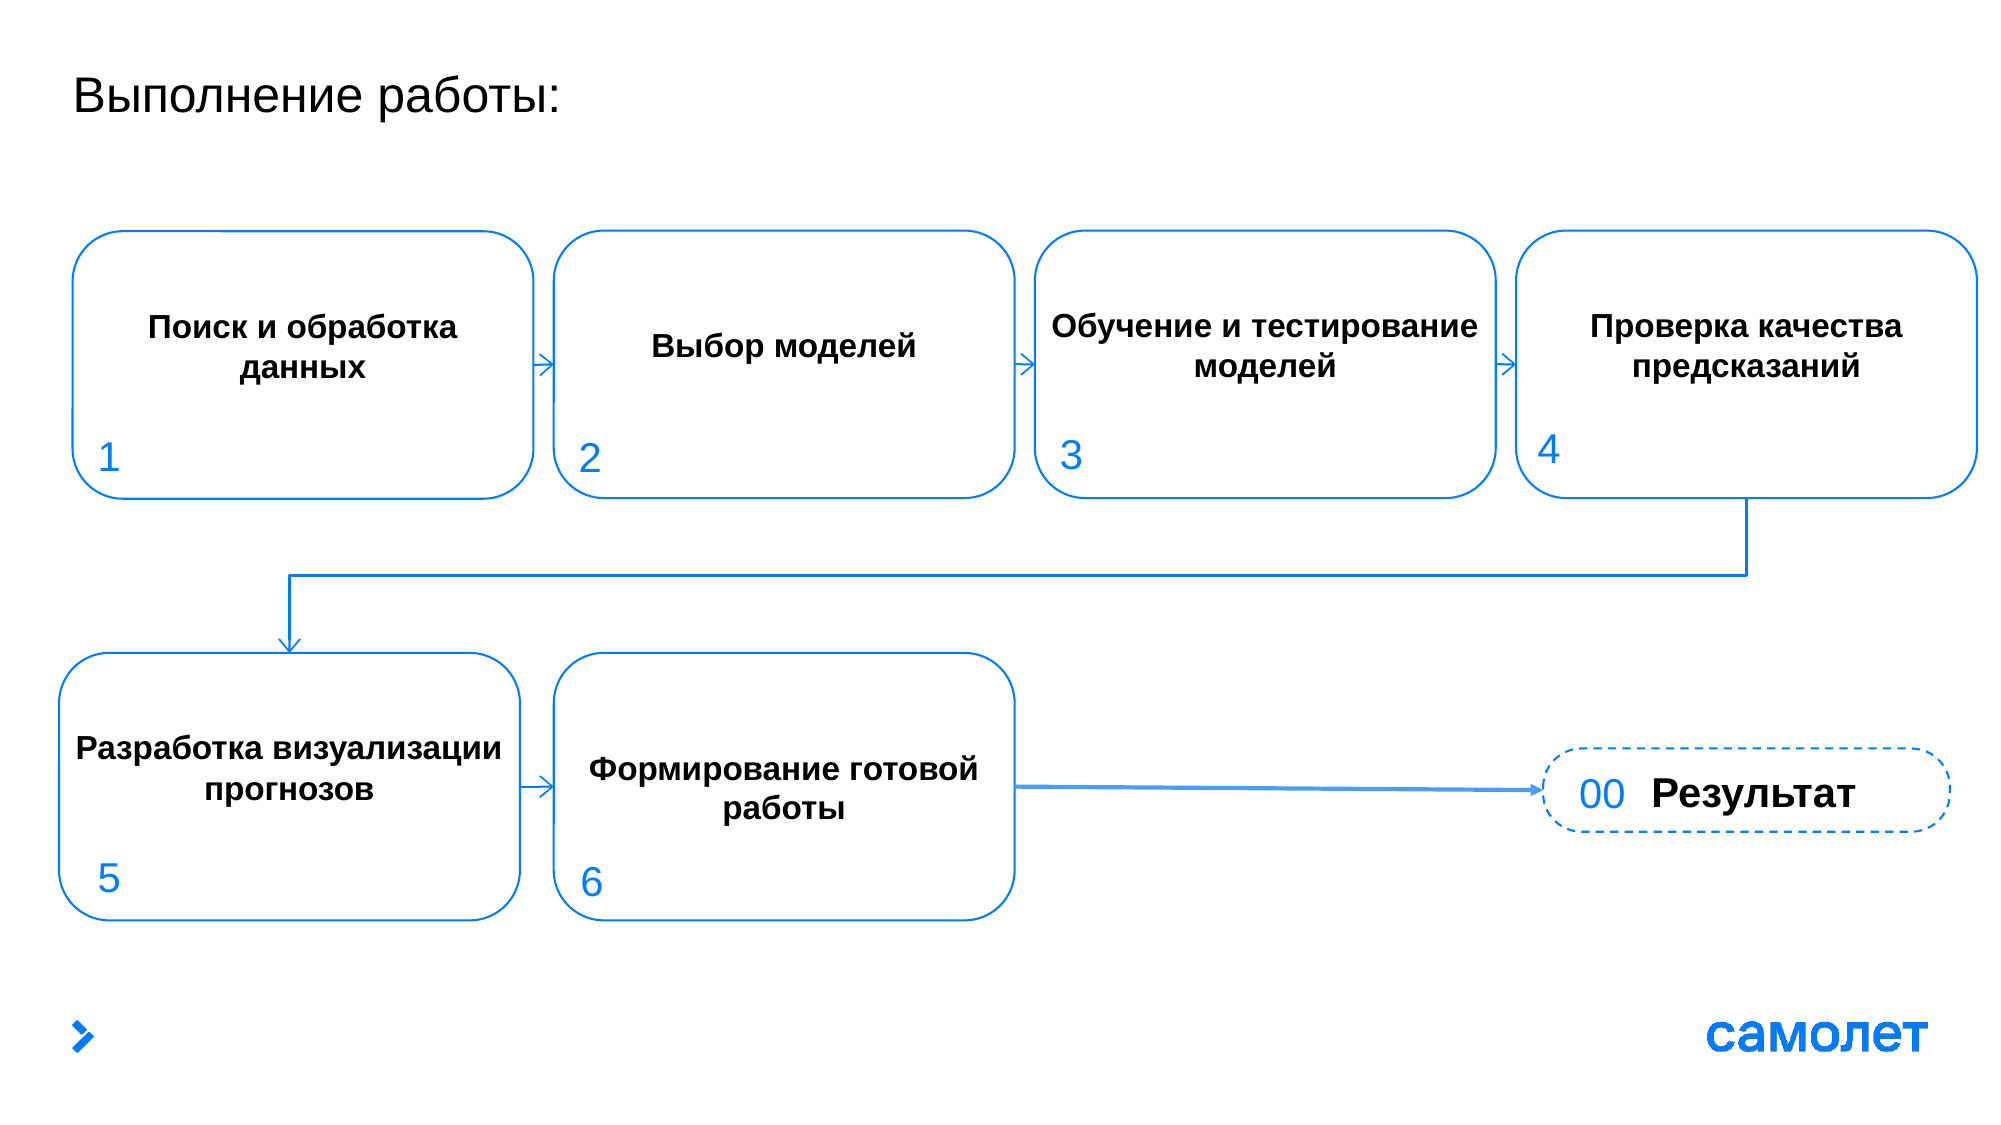

# Выполнение работы:
Выбор моделей

Обучение и тестирование моделей

Проверка качества предсказаний

Поиск и обработка данных

4
3
1
2
Разработка визуализации прогнозов

Формирование готовой работы

00
Результат
5
6